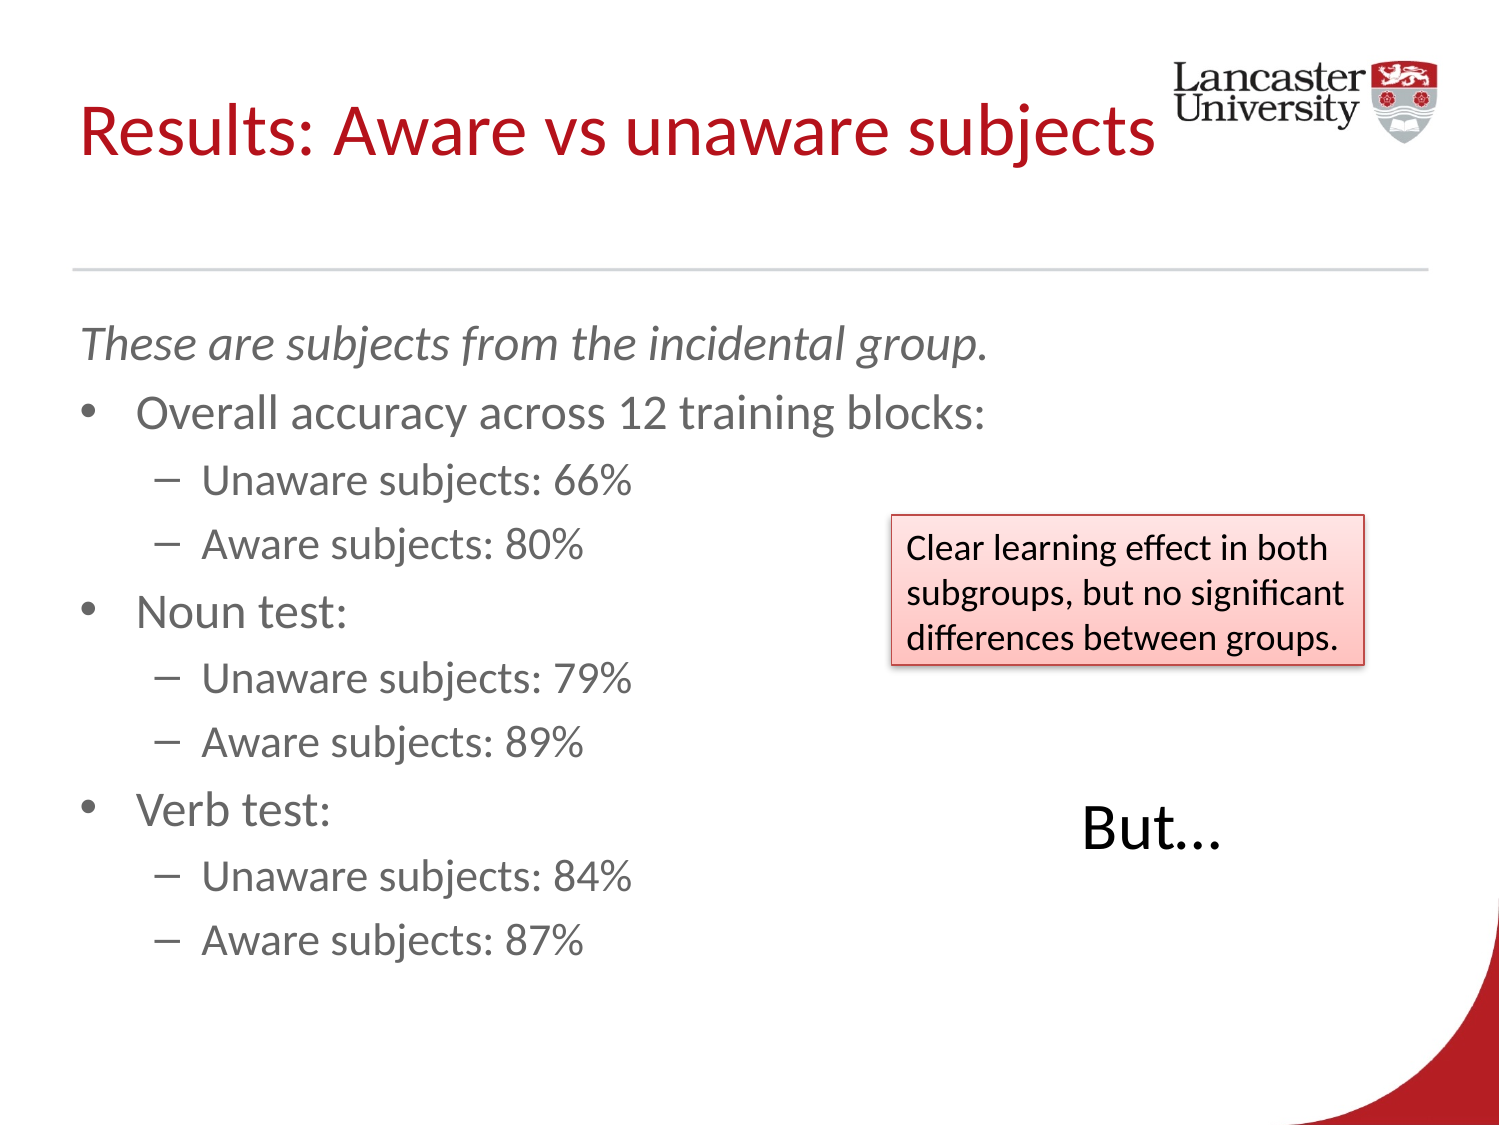

# Results: Aware vs unaware subjects
These are subjects from the incidental group.
Overall accuracy across 12 training blocks:
Unaware subjects: 66%
Aware subjects: 80%
Noun test:
Unaware subjects: 79%
Aware subjects: 89%
Verb test:
Unaware subjects: 84%
Aware subjects: 87%
Clear learning effect in both subgroups, but no significant differences between groups.
But…